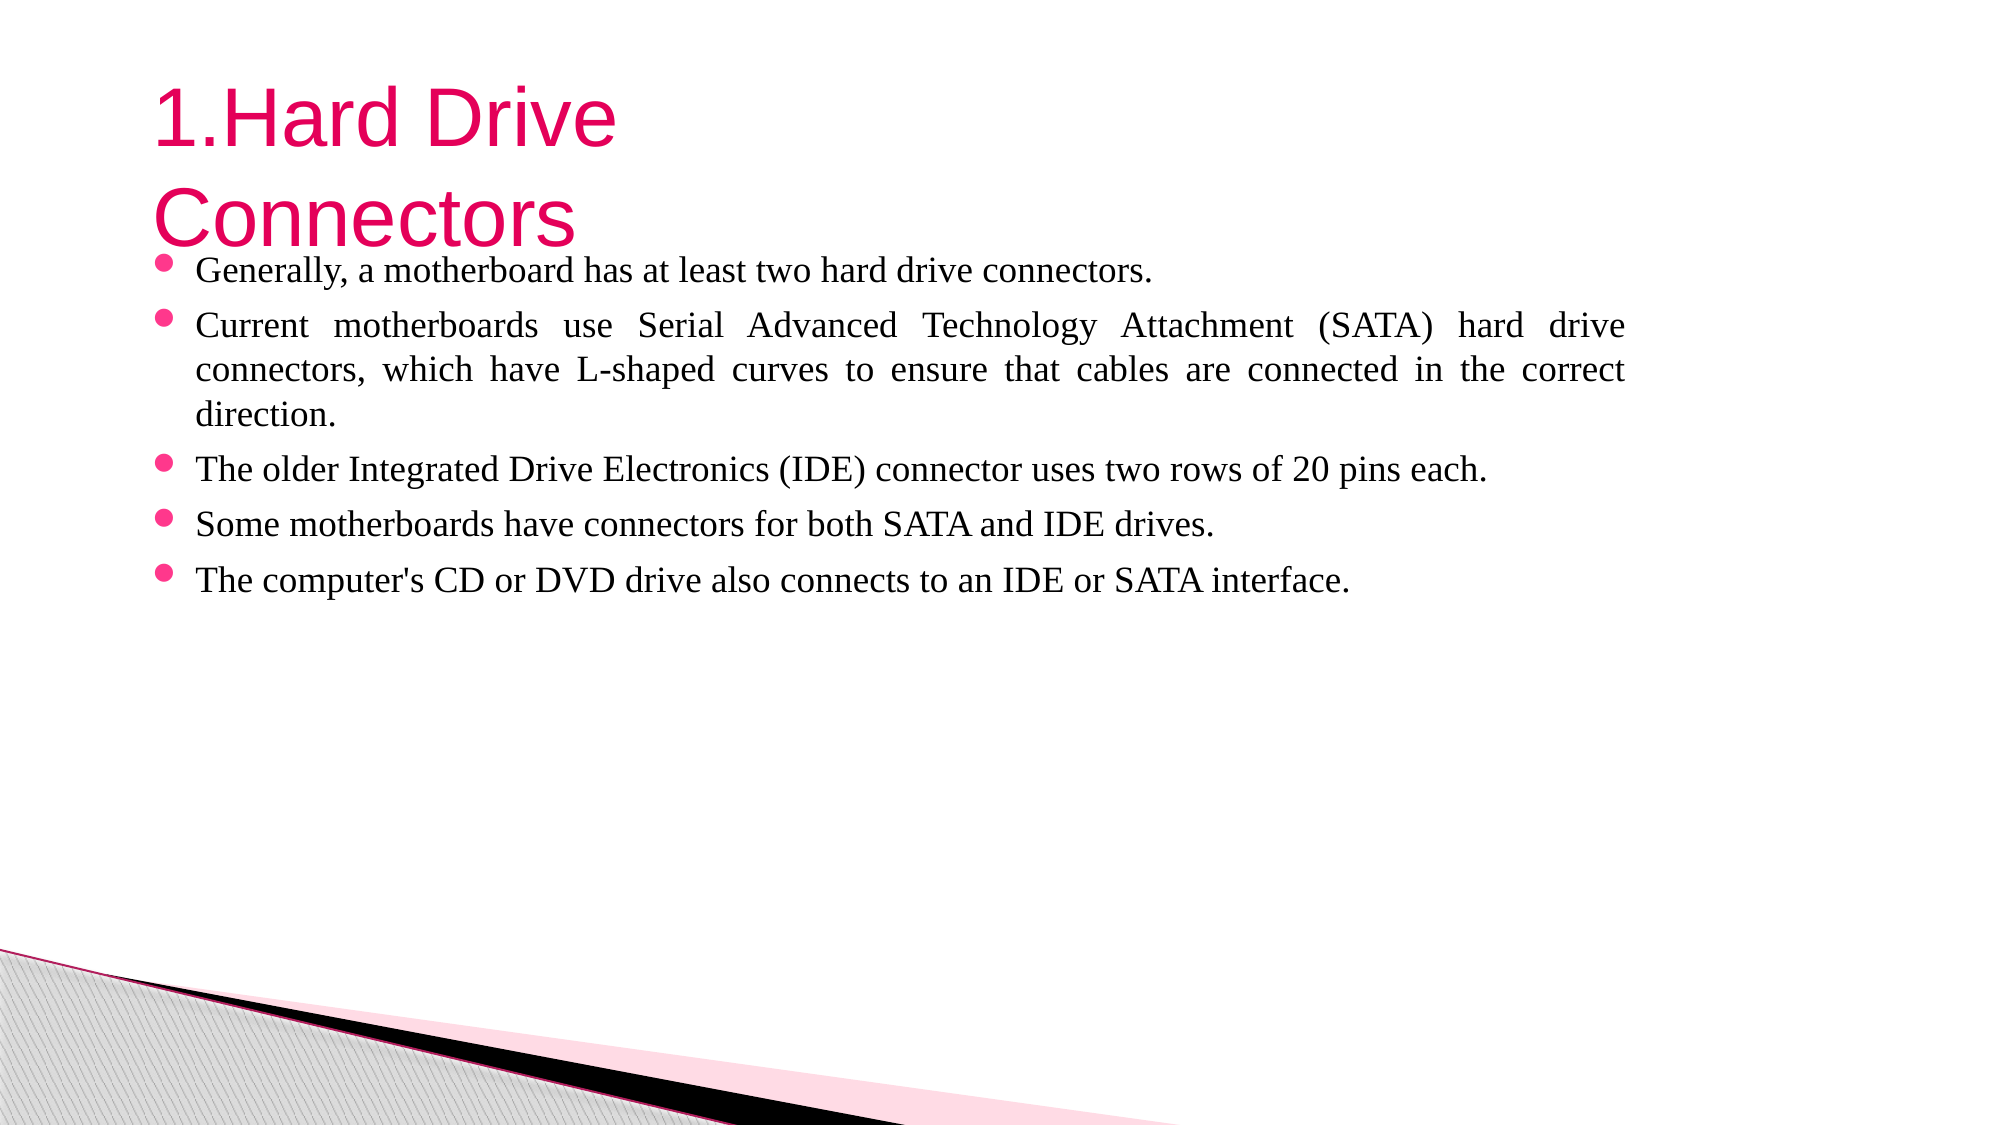

1.Hard Drive Connectors
Generally, a motherboard has at least two hard drive connectors.
Current motherboards use Serial Advanced Technology Attachment (SATA) hard drive connectors, which have L-shaped curves to ensure that cables are connected in the correct direction.
The older Integrated Drive Electronics (IDE) connector uses two rows of 20 pins each.
Some motherboards have connectors for both SATA and IDE drives.
The computer's CD or DVD drive also connects to an IDE or SATA interface.